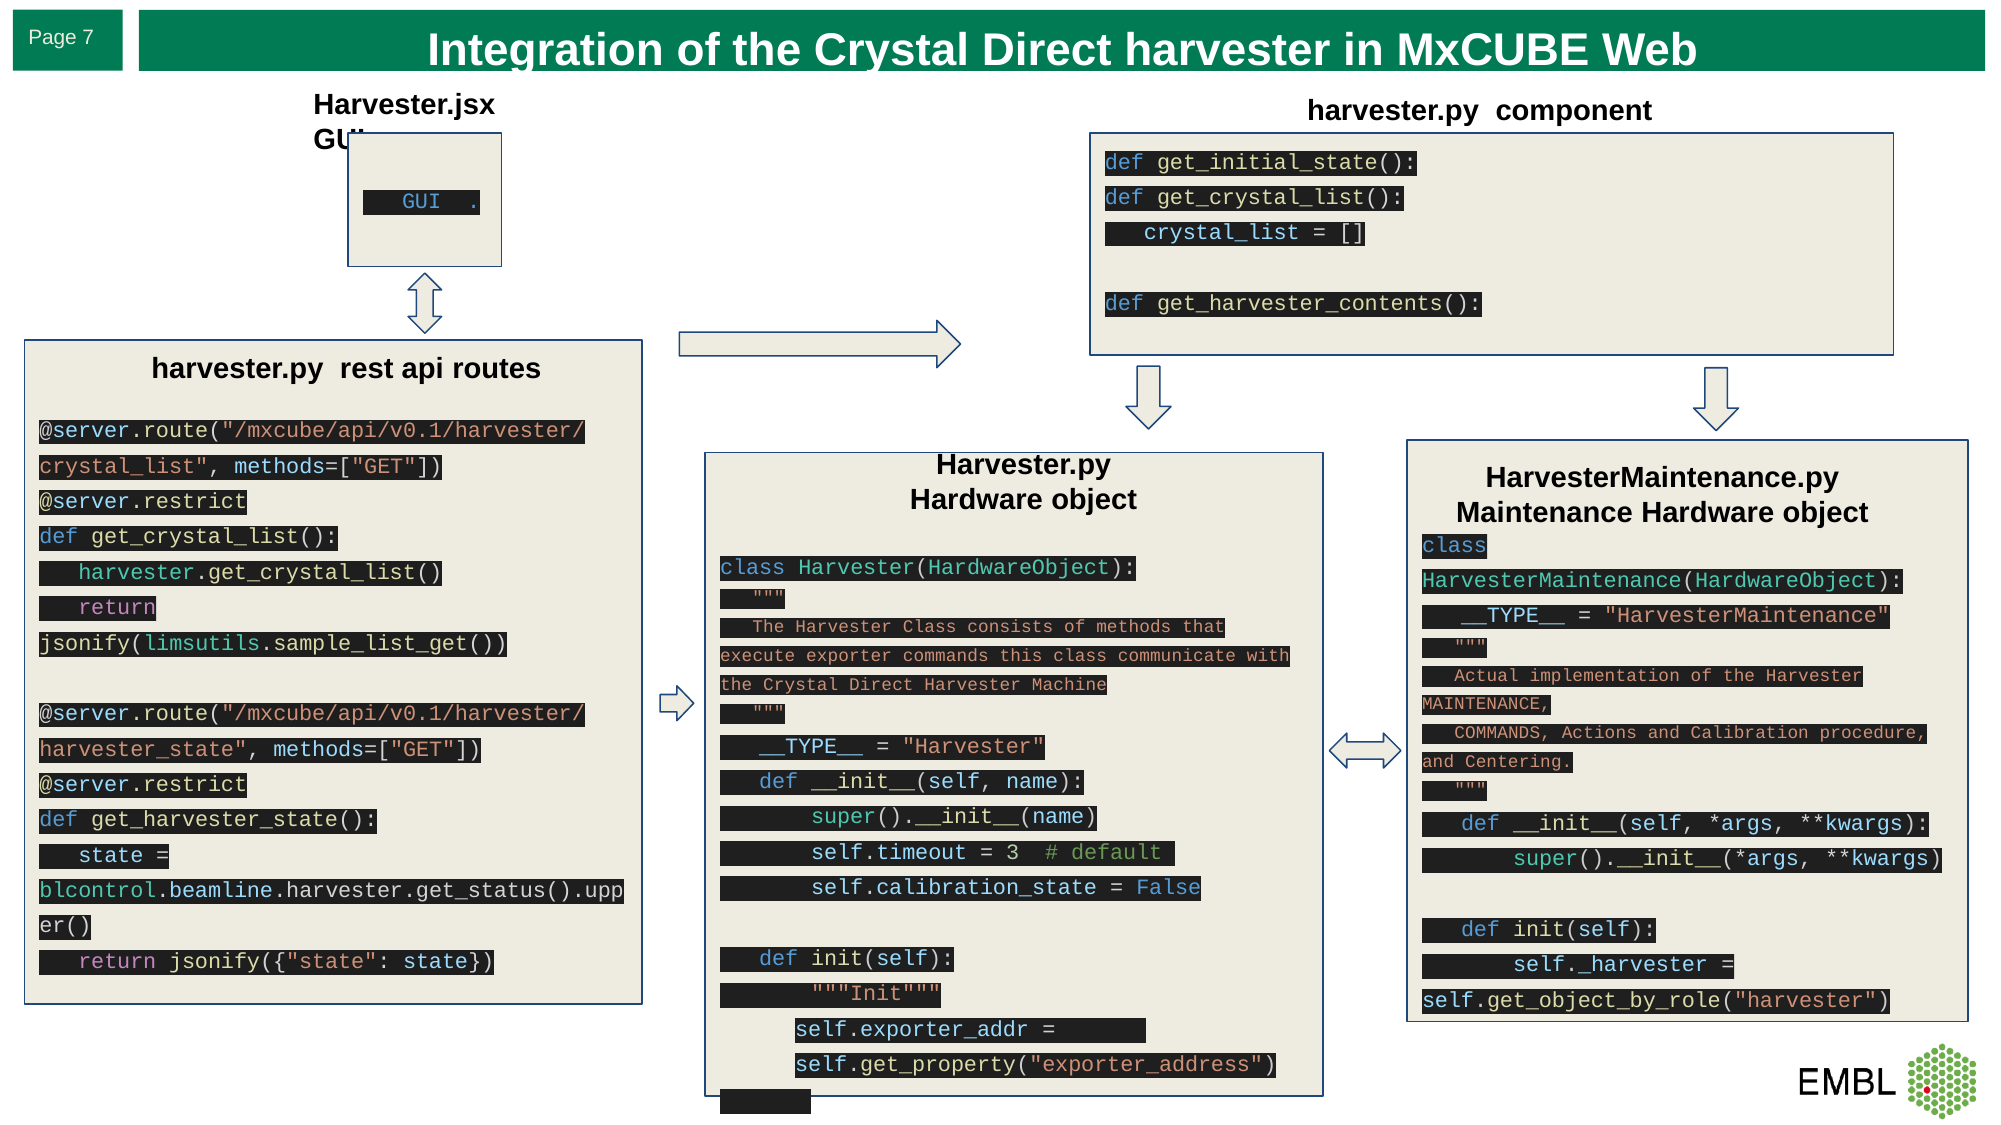

Integration of the Crystal Direct harvester in MxCUBE Web
Page 7
Harvester.jsx GUI
harvester.py  component
   GUI  .

def get_initial_state():
def get_crystal_list():
   crystal_list = []

def get_harvester_contents():

harvester.py  rest api routes

@server.route("/mxcube/api/v0.1/harvester/crystal_list", methods=["GET"])
@server.restrict
def get_crystal_list():
   harvester.get_crystal_list()
   return jsonify(limsutils.sample_list_get())

@server.route("/mxcube/api/v0.1/harvester/harvester_state", methods=["GET"])
@server.restrict
def get_harvester_state():
   state = blcontrol.beamline.harvester.get_status().upper()
   return jsonify({"state": state})

Harvester.py
Hardware object

class HarvesterMaintenance(HardwareObject):
   __TYPE__ = "HarvesterMaintenance"
   """
   Actual implementation of the Harvester MAINTENANCE,
   COMMANDS, Actions and Calibration procedure, and Centering.
   """
   def __init__(self, *args, **kwargs):
       super().__init__(*args, **kwargs)

   def init(self):
       self._harvester = self.get_object_by_role("harvester")

HarvesterMaintenance.py
Maintenance Hardware object

class Harvester(HardwareObject):
   """
   The Harvester Class consists of methods that execute exporter commands this class communicate with the Crystal Direct Harvester Machine
   """
   __TYPE__ = "Harvester"
   def __init__(self, name):
       super().__init__(name)
       self.timeout = 3  # default
       self.calibration_state = False

   def init(self):
       """Init"""
self.exporter_addr =        self.get_property("exporter_address")